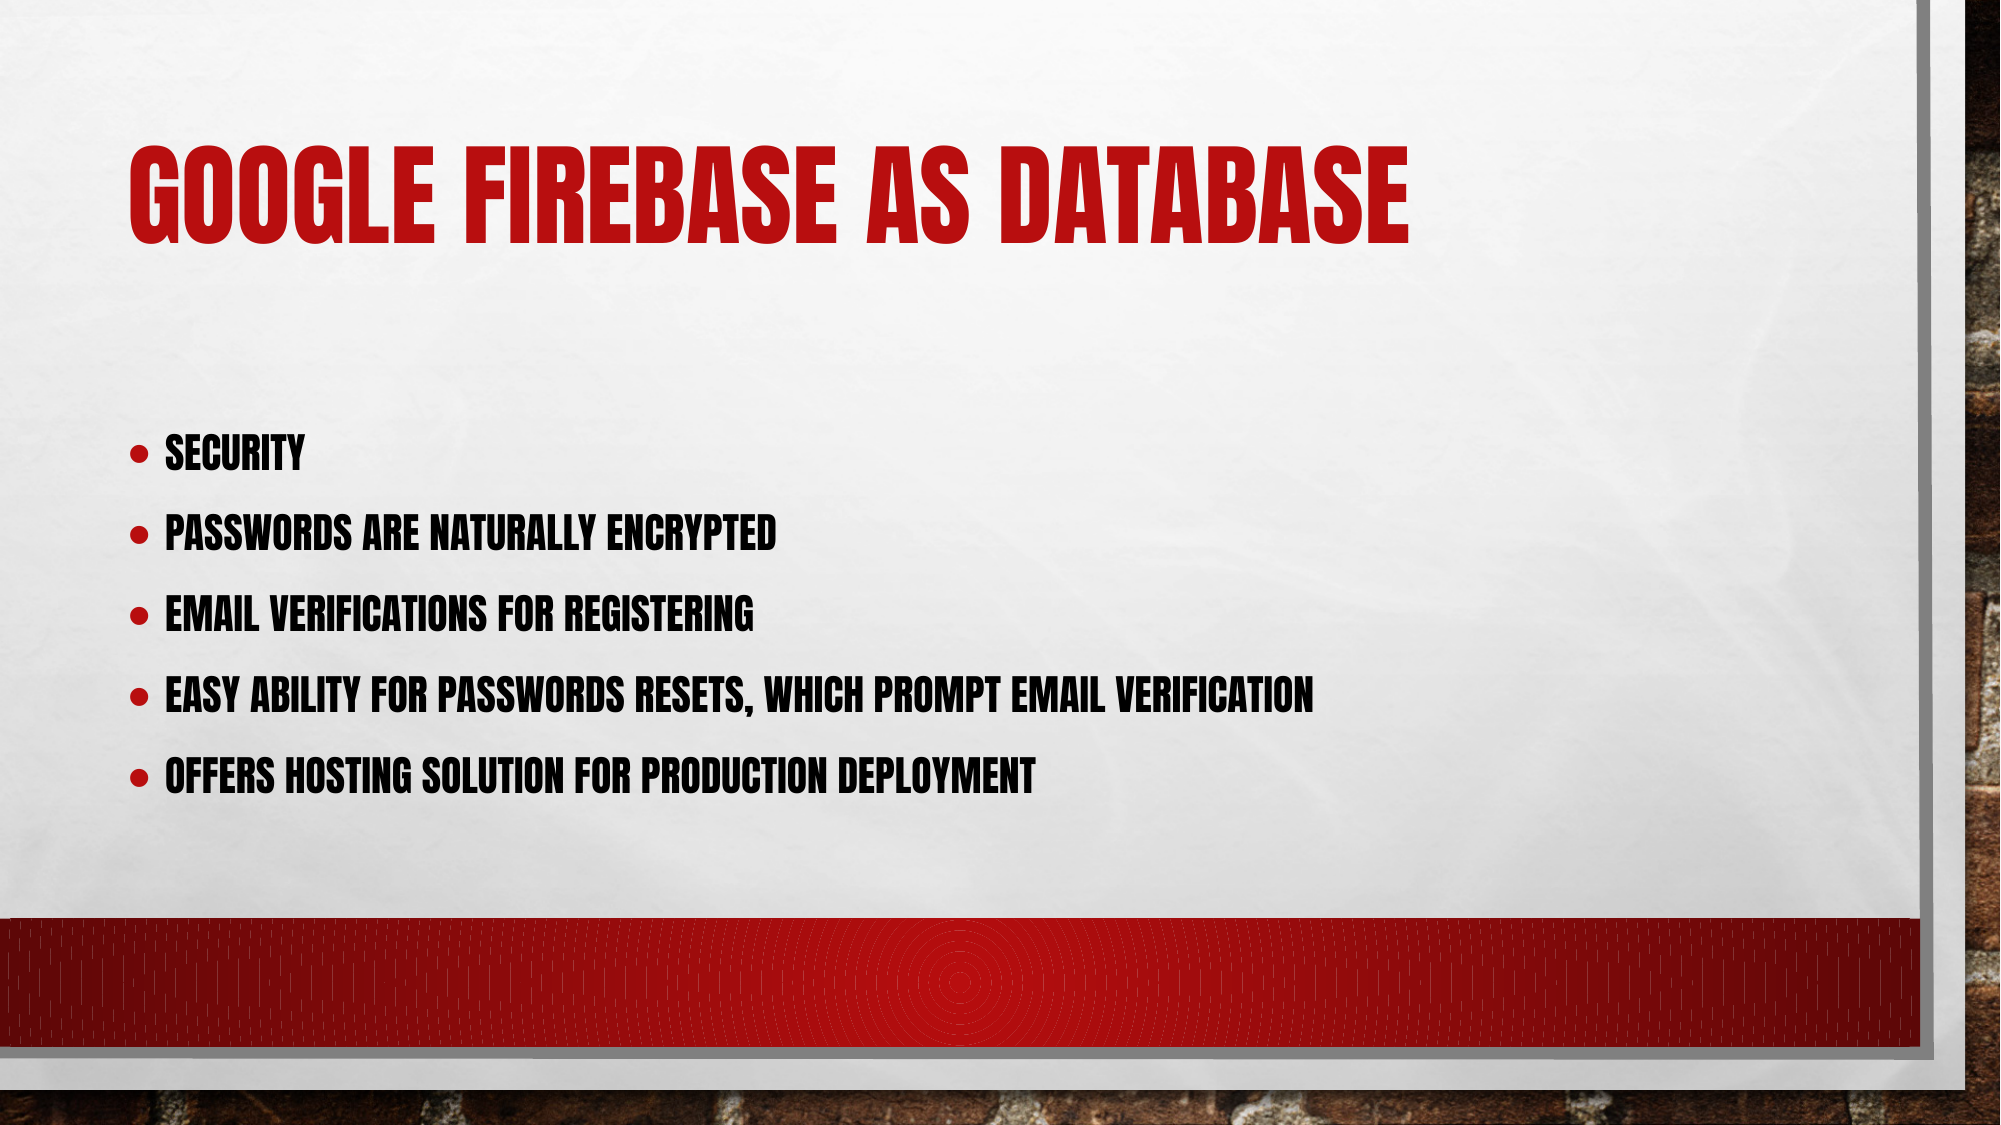

# google Firebase as database
Security
Passwords are naturally Encrypted
Email verifications for registering
Easy ability for passwords resets, which prompt email verification
Offers hosting solution for production deployment